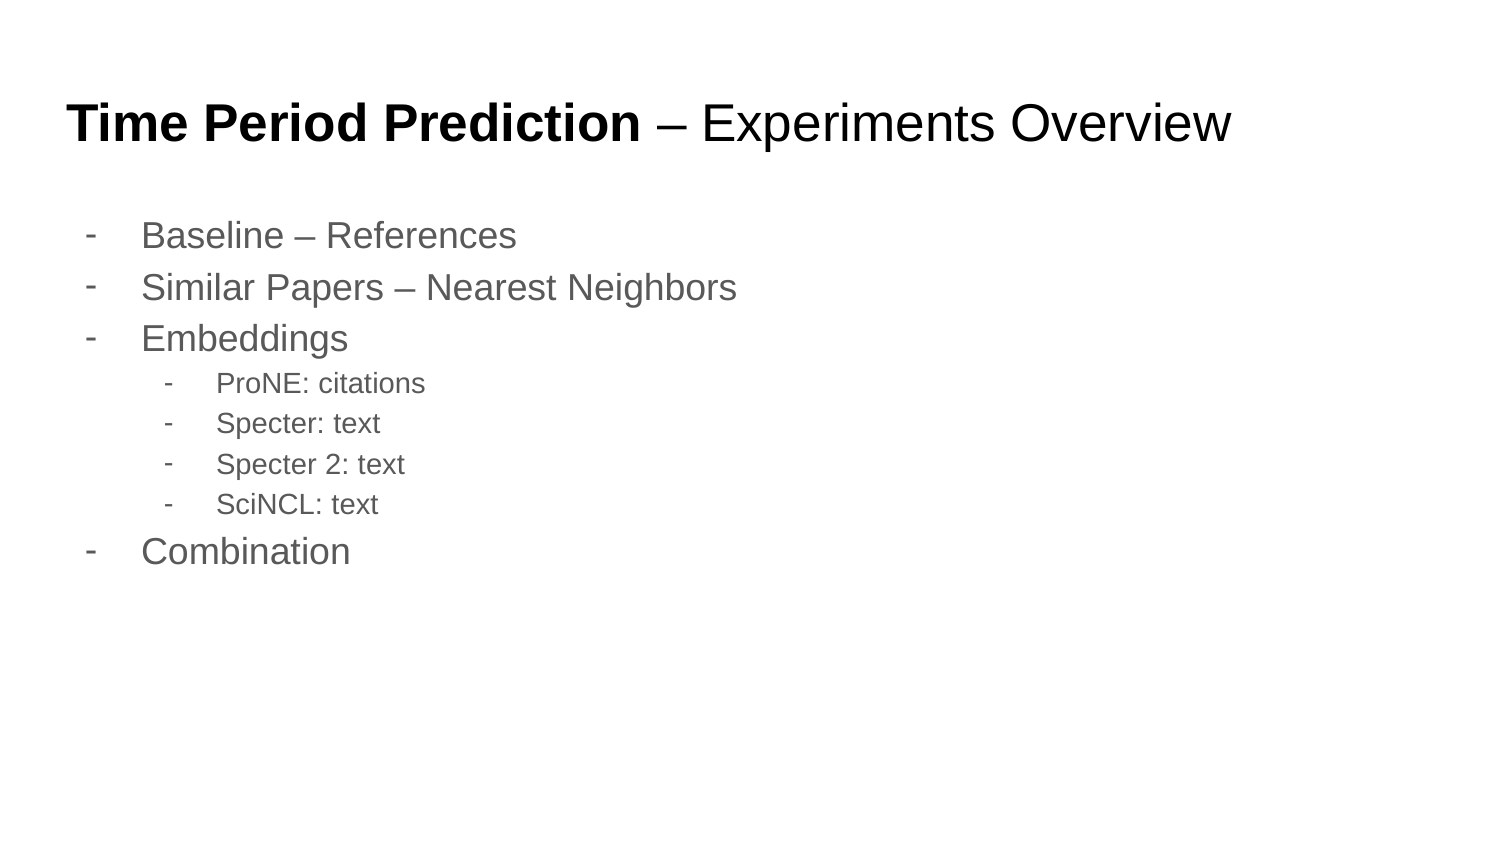

# Time Period Prediction – Experiments Overview
Baseline – References
Similar Papers – Nearest Neighbors
Embeddings
ProNE: citations
Specter: text
Specter 2: text
SciNCL: text
Combination